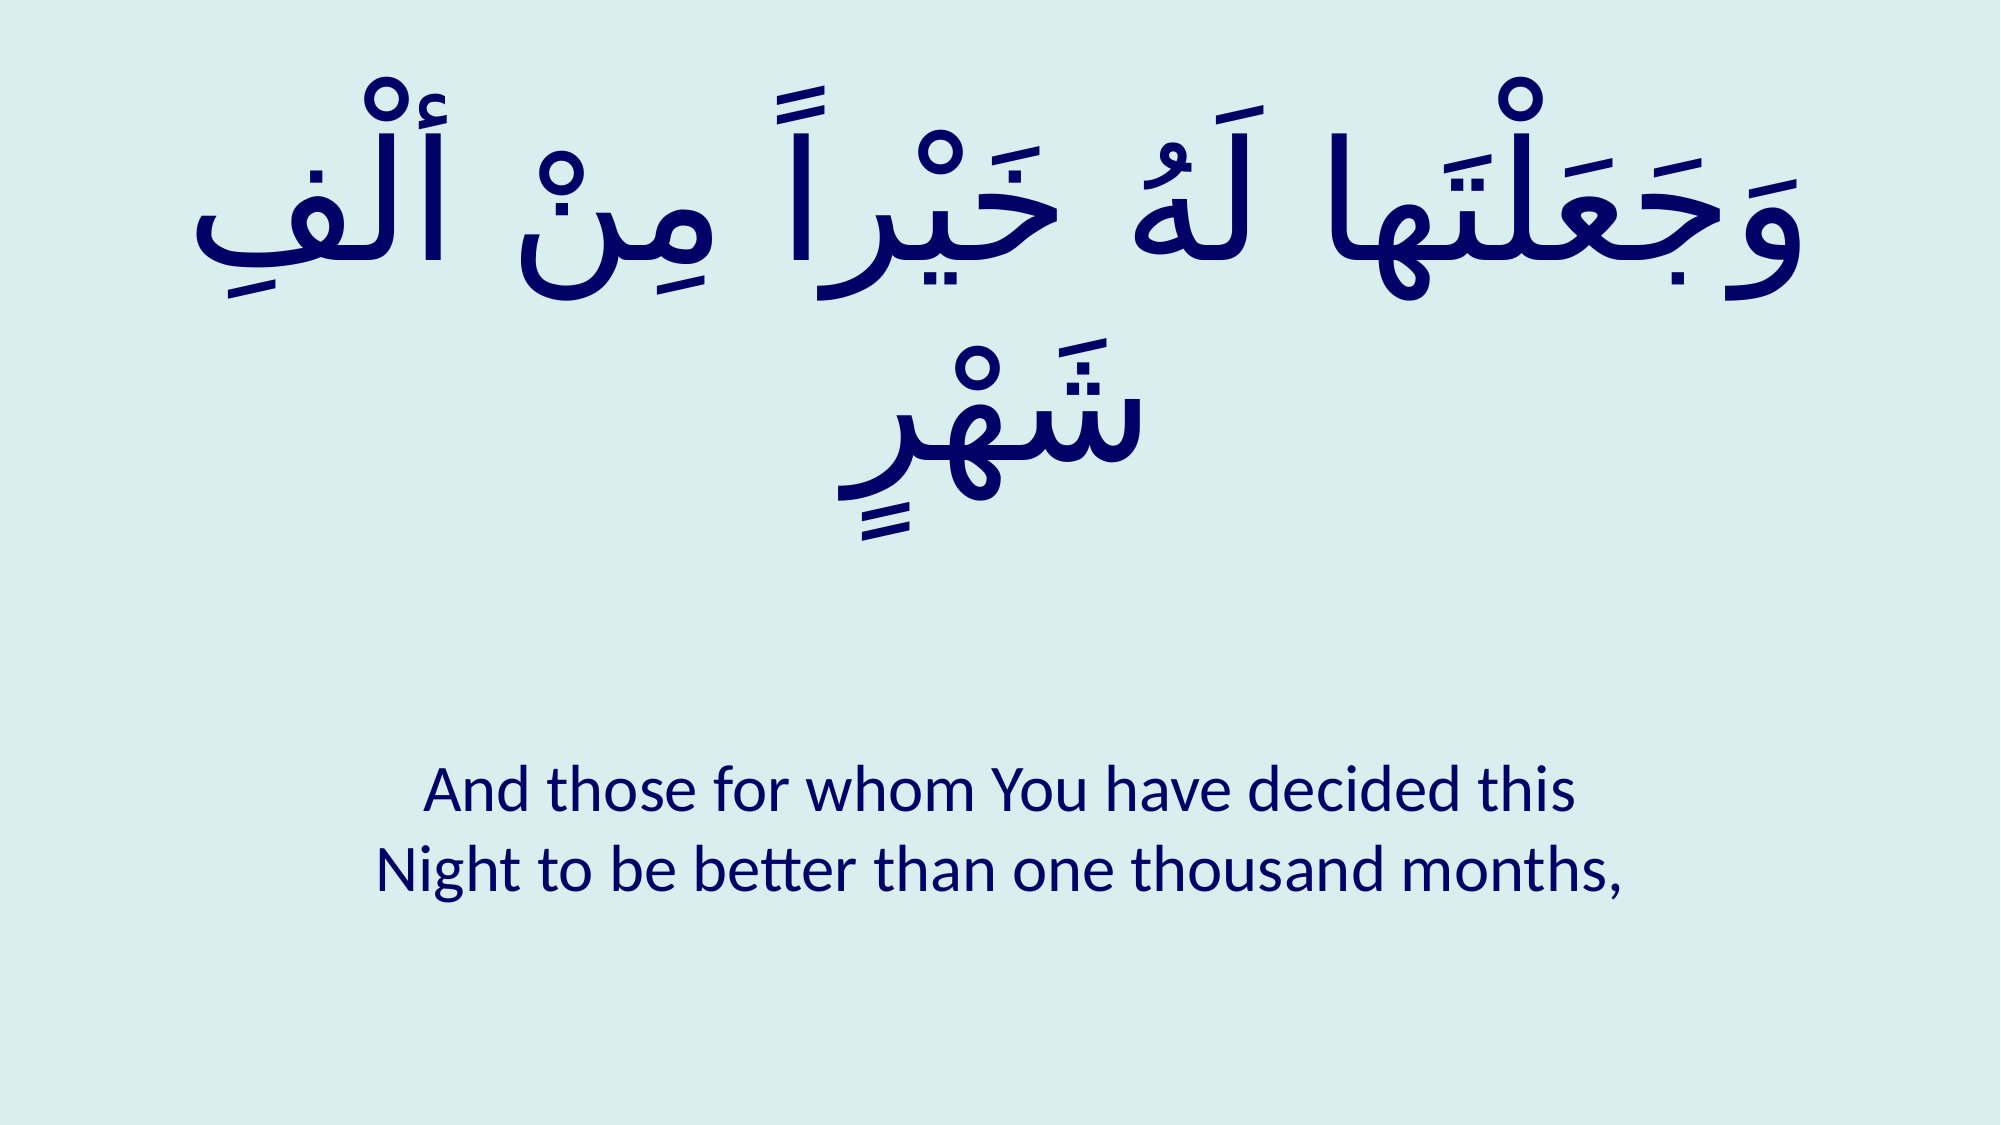

# وَجَعَلْتَها لَهُ خَيْراً مِنْ ألْفِ شَهْرٍ
And those for whom You have decided this Night to be better than one thousand months,